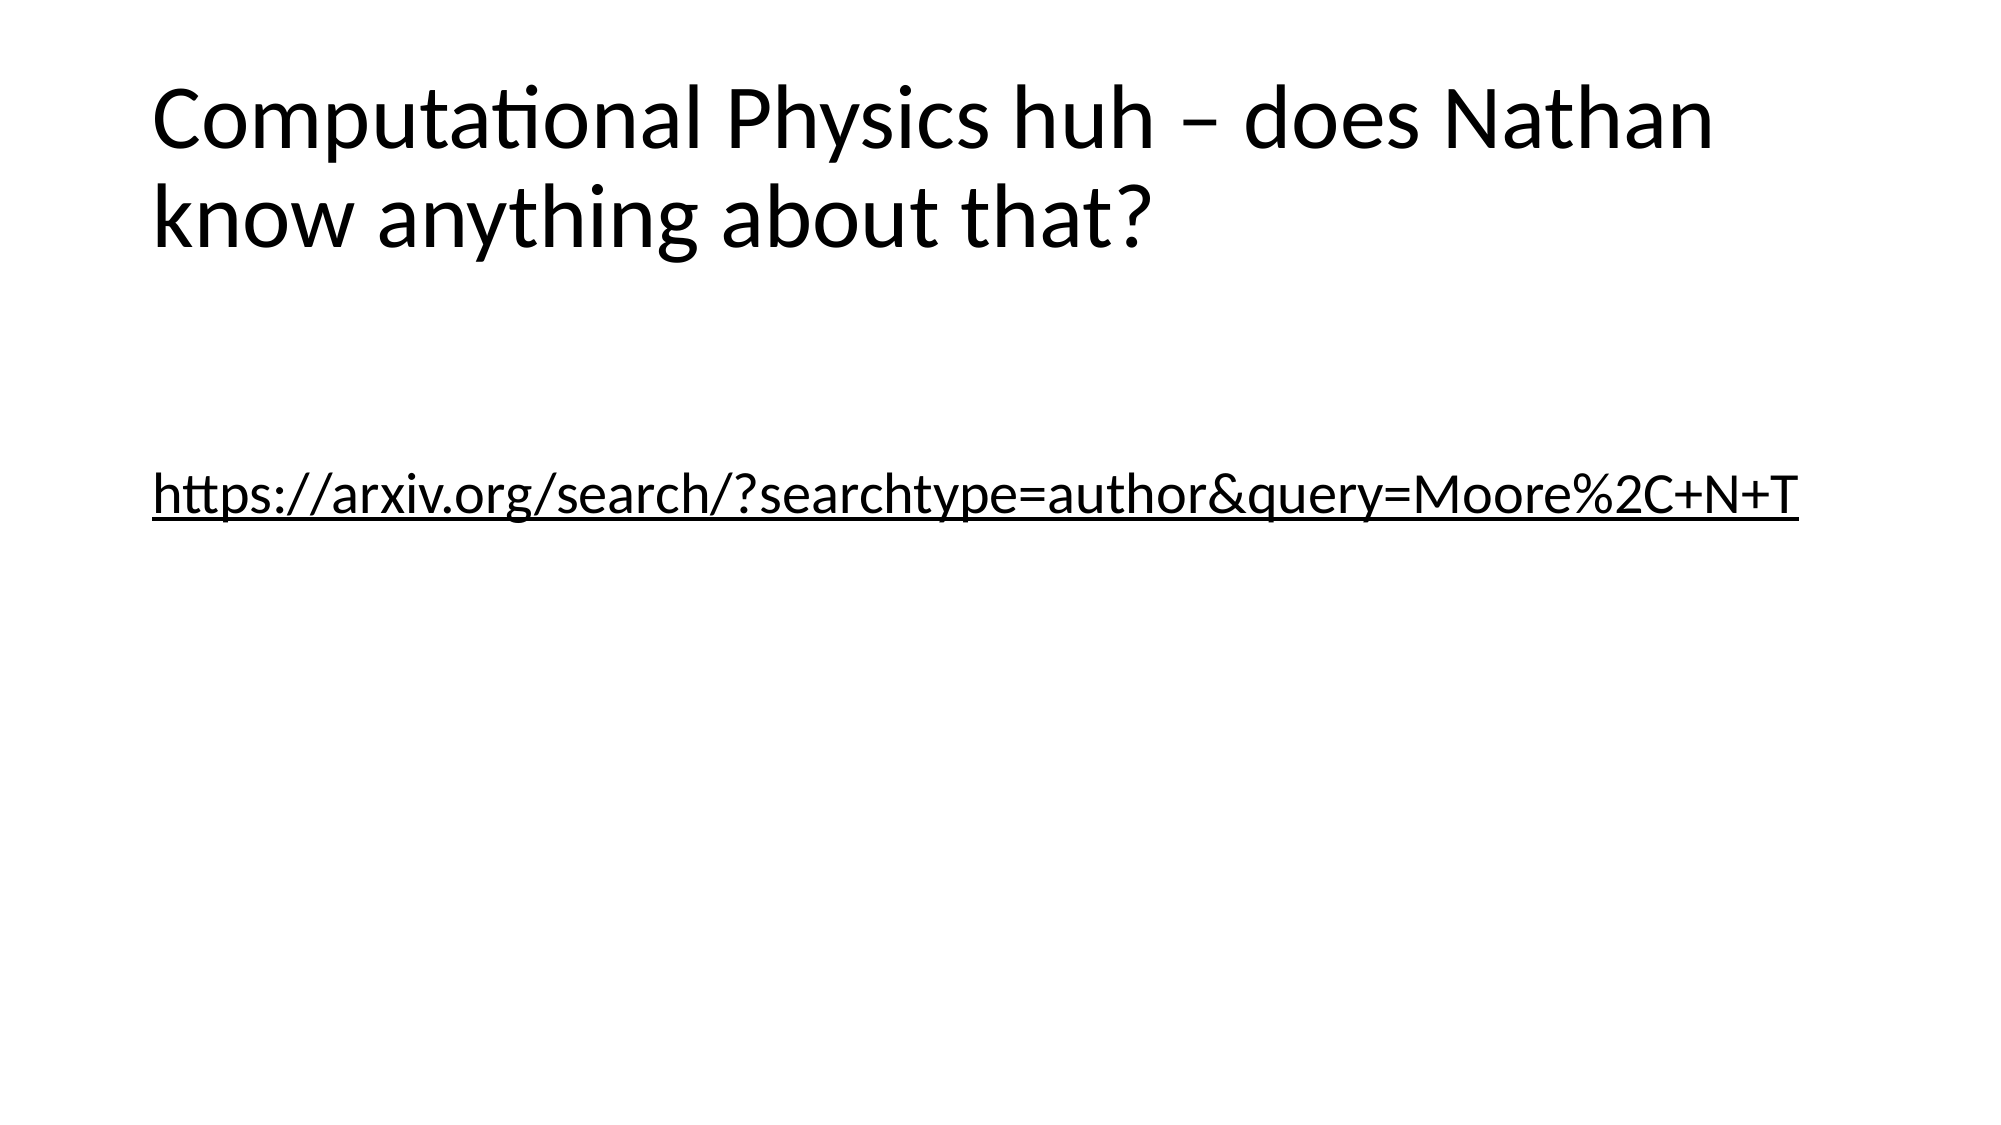

# Computational Physics huh – does Nathan know anything about that?
https://arxiv.org/search/?searchtype=author&query=Moore%2C+N+T